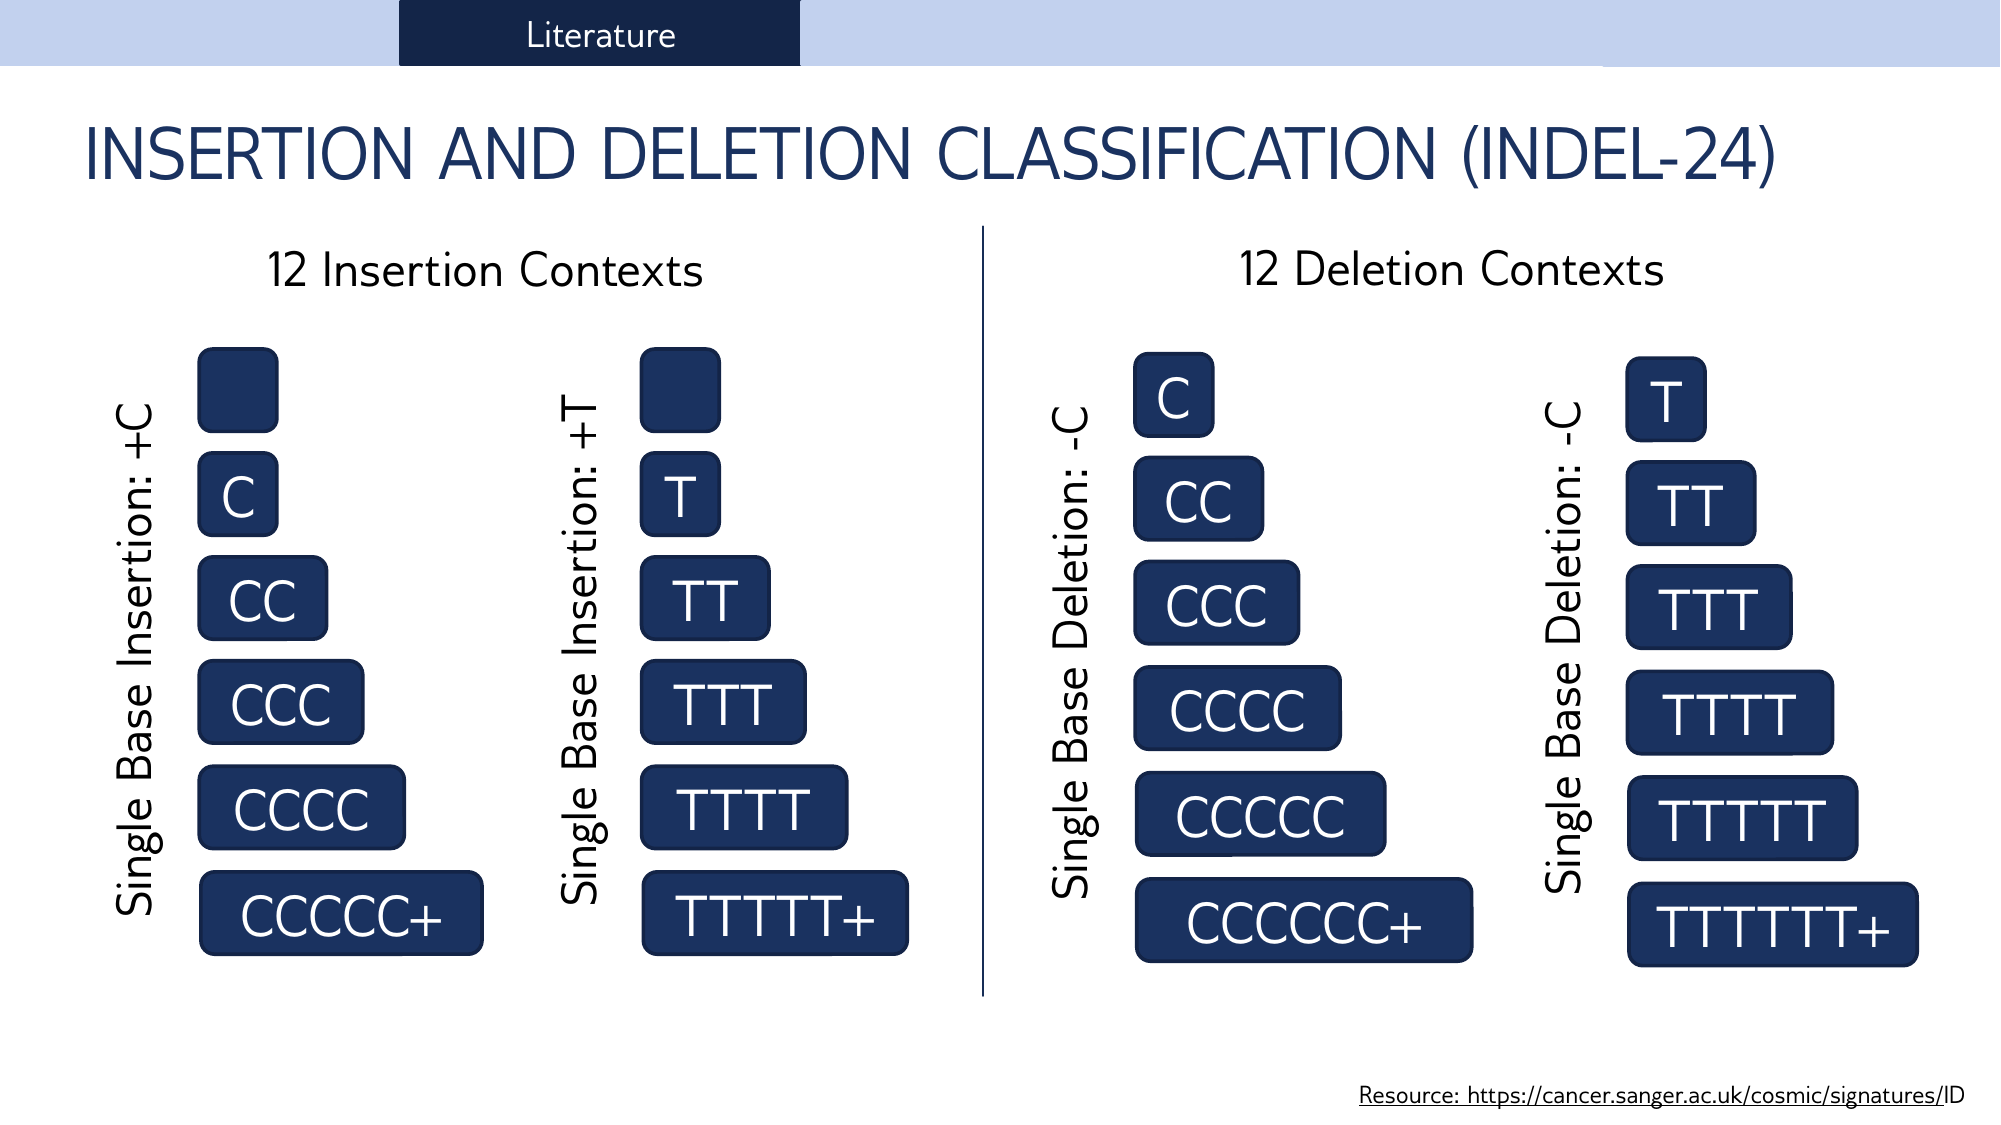

Literature

Insertion and deletion classification (INDEL-24)
12 Deletion Contexts
12 Insertion Contexts

C
T
C
T
CC
TT
CC
TT
CCC
TTT
Single Base Insertion: +T
Single Base Deletion: -C
Single Base Insertion: +C
Single Base Deletion: -C
CCC
TTT
CCCC
TTTT
CCCC
TTTT
CCCCC
TTTTT
CCCCC+
TTTTT+
CCCCCC+
TTTTTT+
Resource: https://cancer.sanger.ac.uk/cosmic/signatures/ID